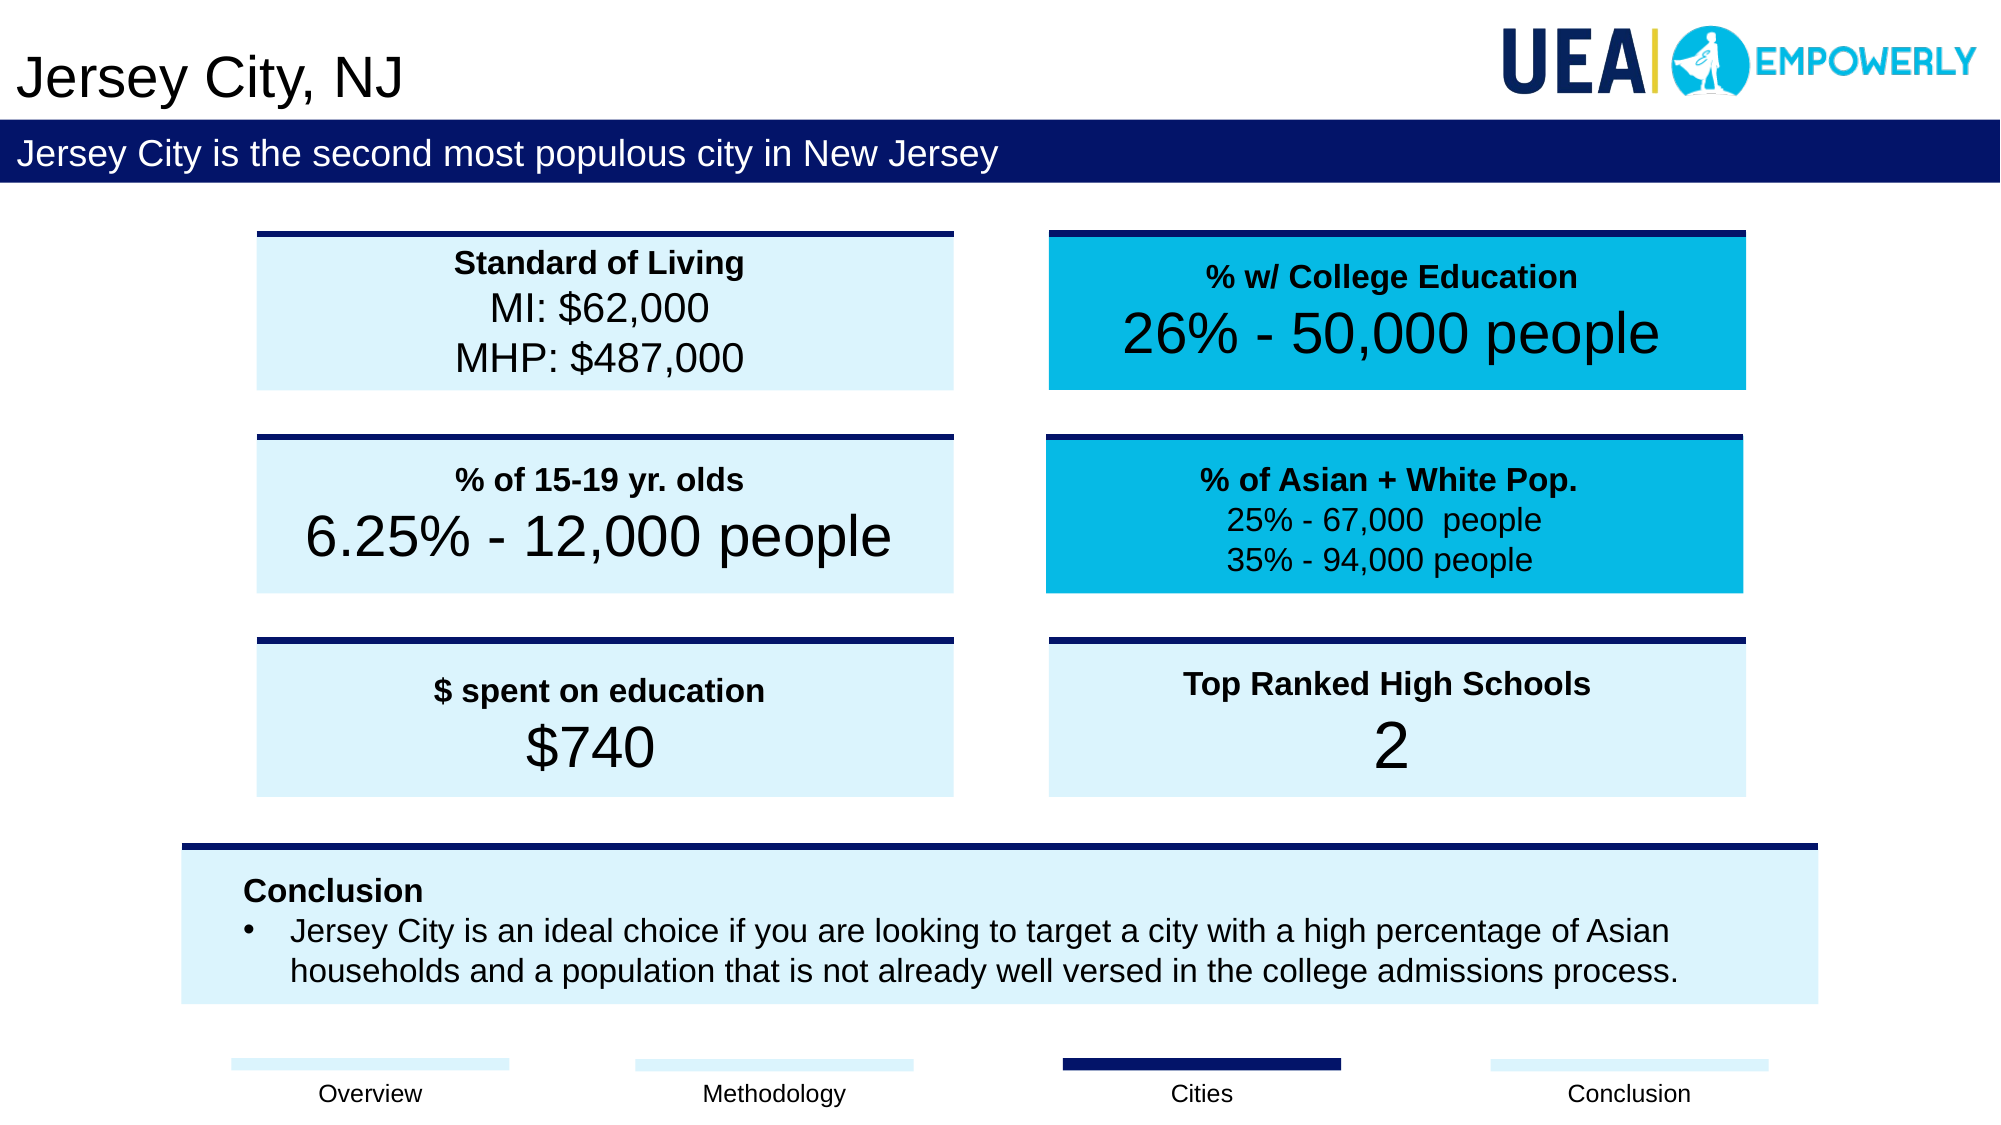

Jersey City, NJ
Jersey City is the second most populous city in New Jersey

Standard of Living
MI: $62,000
MHP: $487,000
% w/ College Education
26% - 50,000 people

% of 15-19 yr. olds
6.25% - 12,000 people
% of Asian + White Pop.
25% - 67,000  people
35% - 94,000 people

Top Ranked High Schools
2
$ spent on education
$740

Conclusion
Jersey City is an ideal choice if you are looking to target a city with a high percentage of Asian households and a population that is not already well versed in the college admissions process.